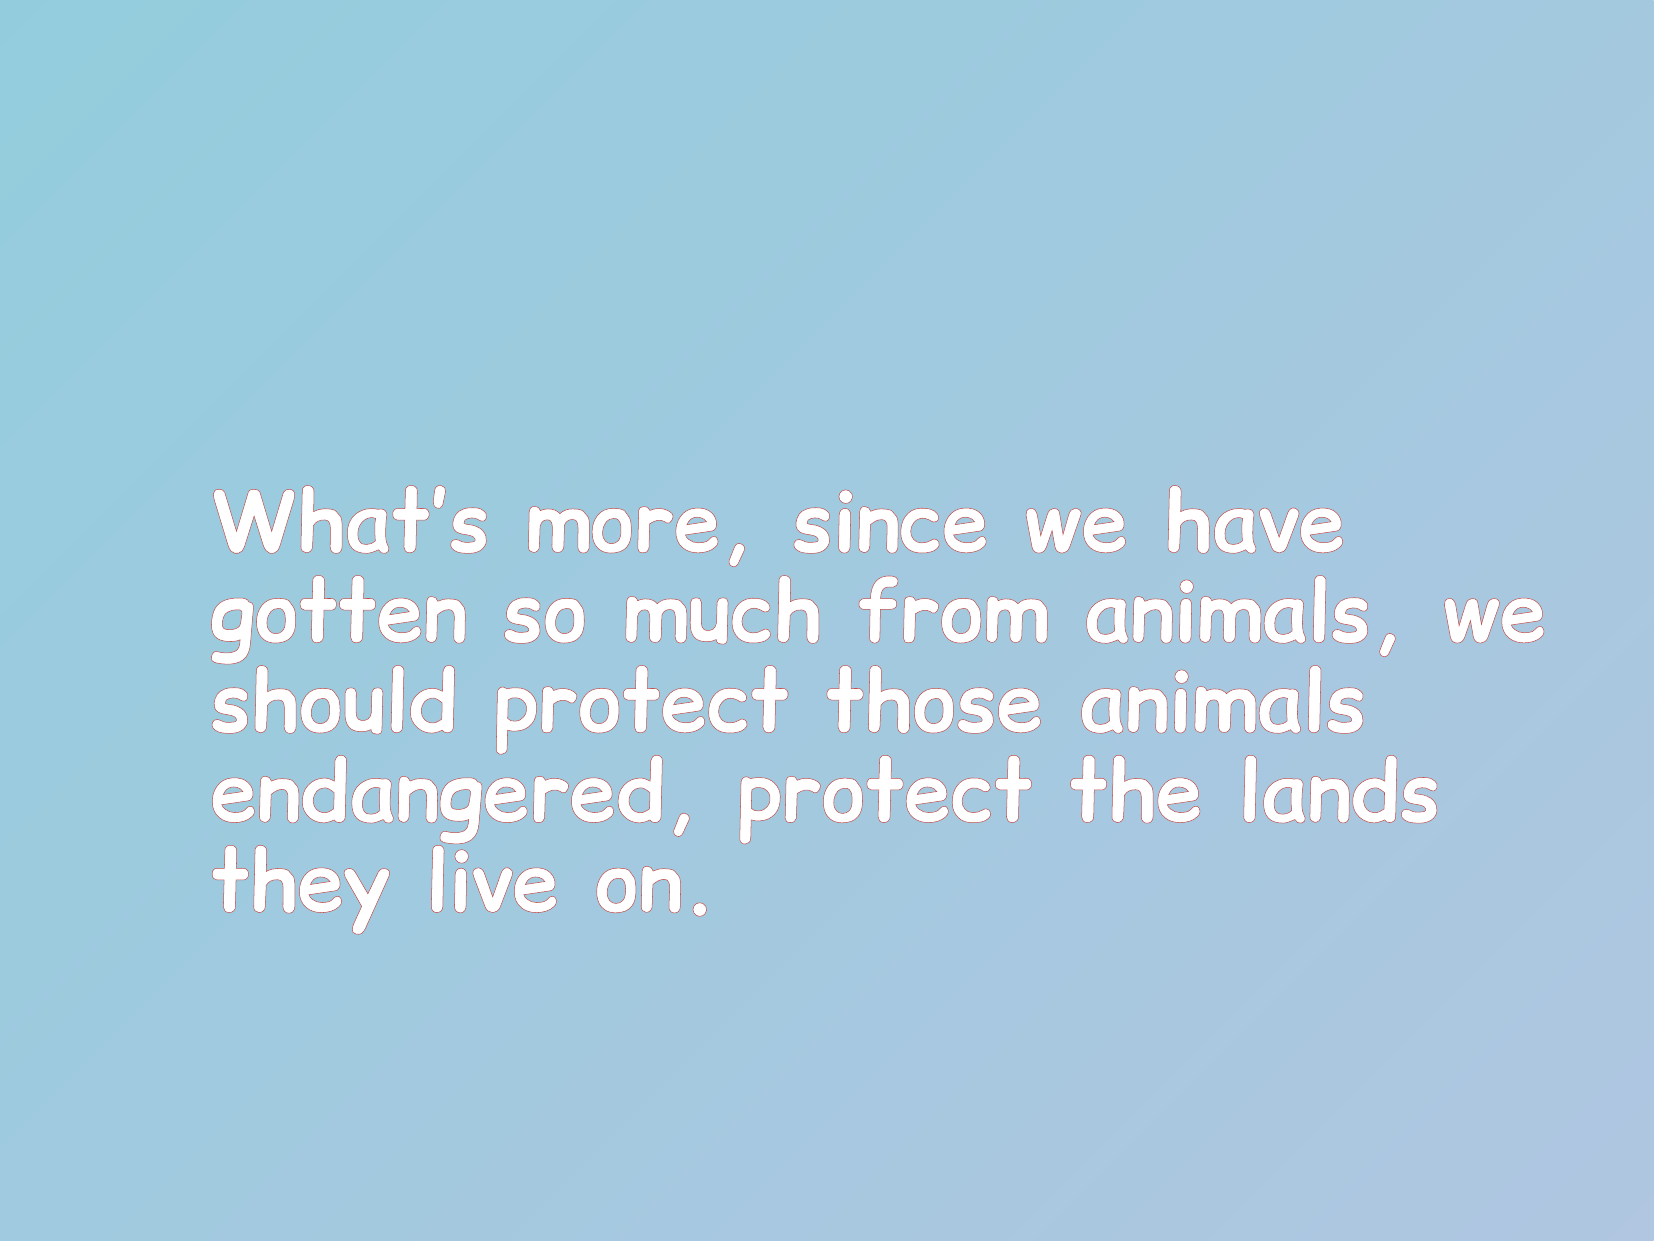

# What’s more, since we have gotten so much from animals, we should protect those animals endangered, protect the lands they live on.